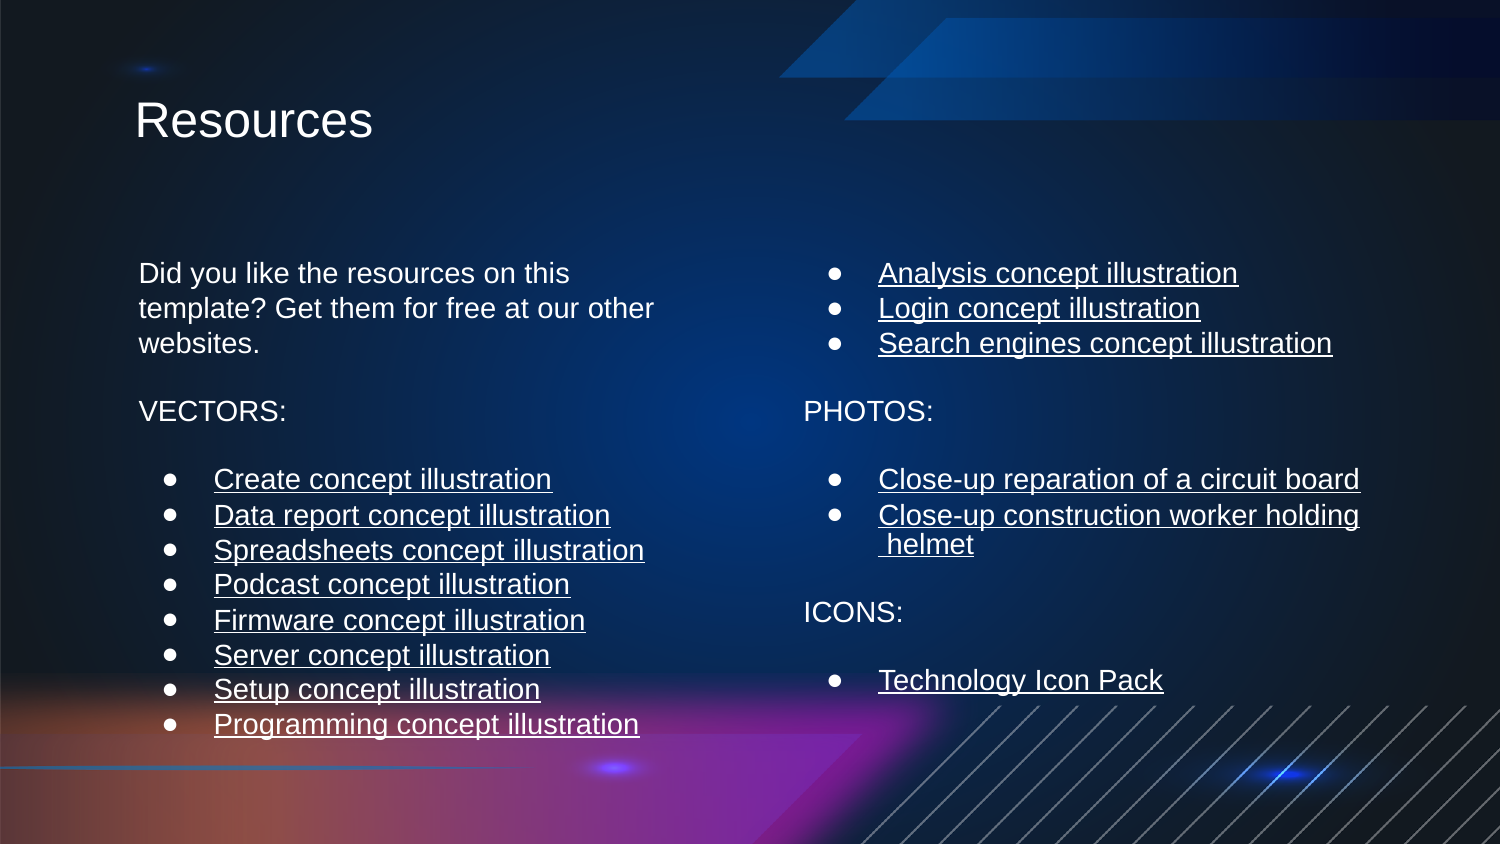

# Resources
Did you like the resources on this template? Get them for free at our other websites.
VECTORS:
Create concept illustration
Data report concept illustration
Spreadsheets concept illustration
Podcast concept illustration
Firmware concept illustration
Server concept illustration
Setup concept illustration
Programming concept illustration

Analysis concept illustration
Login concept illustration
Search engines concept illustration
PHOTOS:
Close-up reparation of a circuit board
Close-up construction worker holding helmet
ICONS:
Technology Icon Pack